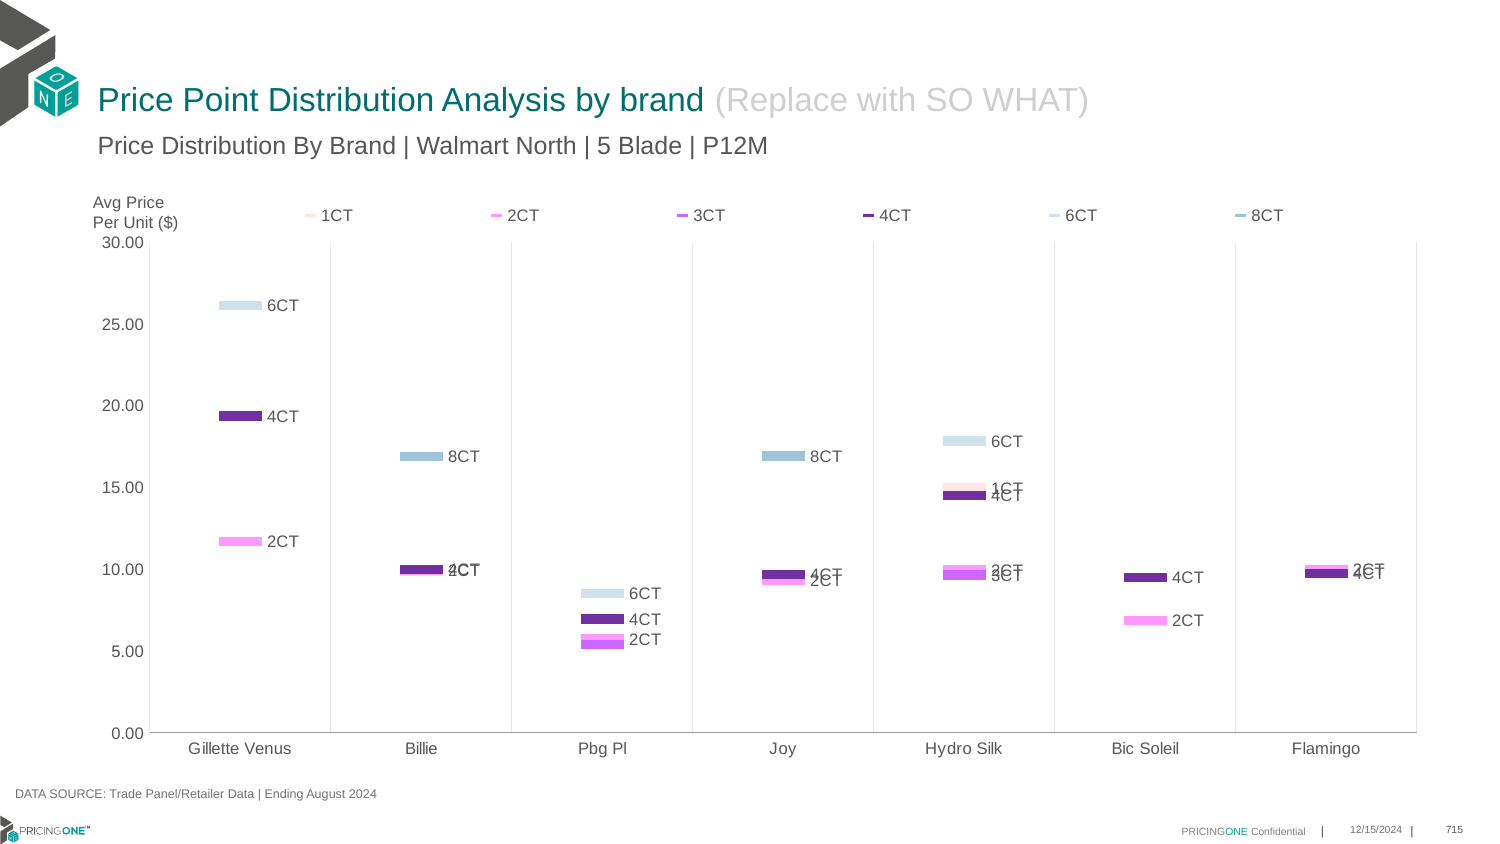

# Price Point Distribution Analysis by brand (Replace with SO WHAT)
Price Distribution By Brand | Walmart North | 5 Blade | P12M

### Chart

| Category | 1CT | 2CT | 3CT | 4CT | 6CT | 8CT |
|---|---|---|---|---|---|---|
| Gillette Venus | None | 11.689551144575013 | None | 19.35734918047992 | 26.12631463867935 | None |
| Billie | None | 9.926004203957254 | None | 9.97045217299879 | None | 16.879600908821494 |
| Pbg Pl | None | 5.719060494152818 | 5.382899861042361 | 6.952120941258769 | 8.524253643565718 | None |
| Joy | None | 9.303864461212017 | None | 9.671485034349104 | None | 16.91077645758497 |
| Hydro Silk | 14.963033683399495 | 9.955375545223601 | 9.646973445489031 | 14.504962015835652 | 17.836225064233957 | None |
| Bic Soleil | None | 6.863554967539461 | None | 9.503106035265446 | None | None |
| Flamingo | None | 9.988523923553066 | None | 9.73132475167241 | None | None |
Avg Price
Per Unit ($)
DATA SOURCE: Trade Panel/Retailer Data | Ending August 2024
12/15/2024
715